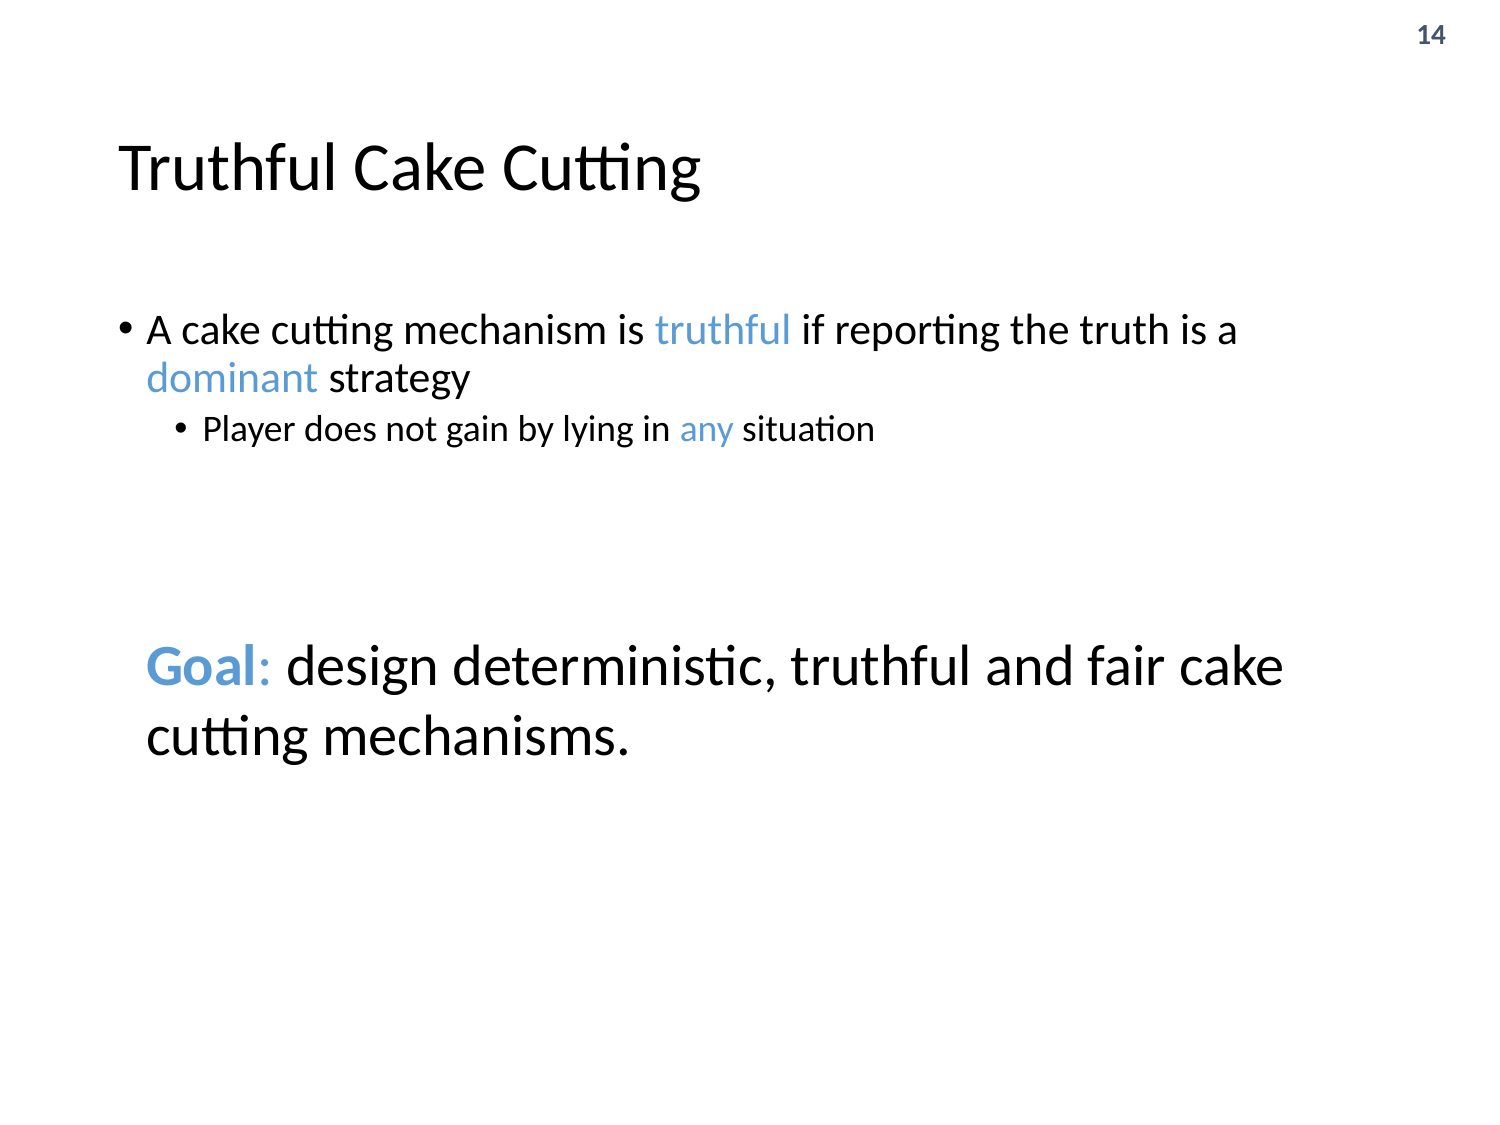

# Truthful Cake Cutting
A cake cutting mechanism is truthful if reporting the truth is a dominant strategy
Player does not gain by lying in any situation

Goal: design deterministic, truthful and fair cake cutting mechanisms.